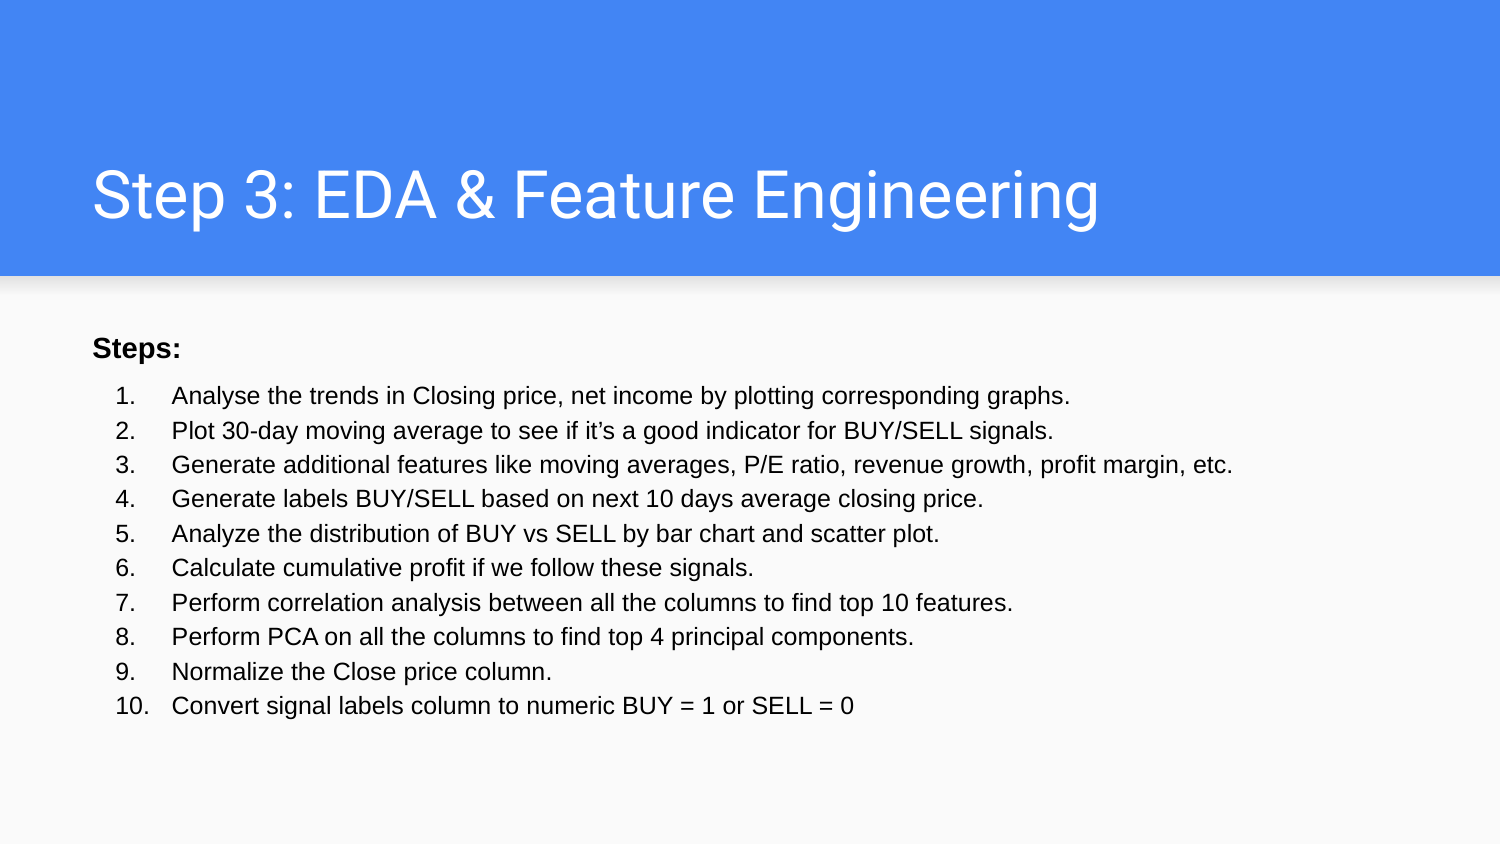

# Step 3: EDA & Feature Engineering
Steps:
Analyse the trends in Closing price, net income by plotting corresponding graphs.
Plot 30-day moving average to see if it’s a good indicator for BUY/SELL signals.
Generate additional features like moving averages, P/E ratio, revenue growth, profit margin, etc.
Generate labels BUY/SELL based on next 10 days average closing price.
Analyze the distribution of BUY vs SELL by bar chart and scatter plot.
Calculate cumulative profit if we follow these signals.
Perform correlation analysis between all the columns to find top 10 features.
Perform PCA on all the columns to find top 4 principal components.
Normalize the Close price column.
Convert signal labels column to numeric BUY = 1 or SELL = 0